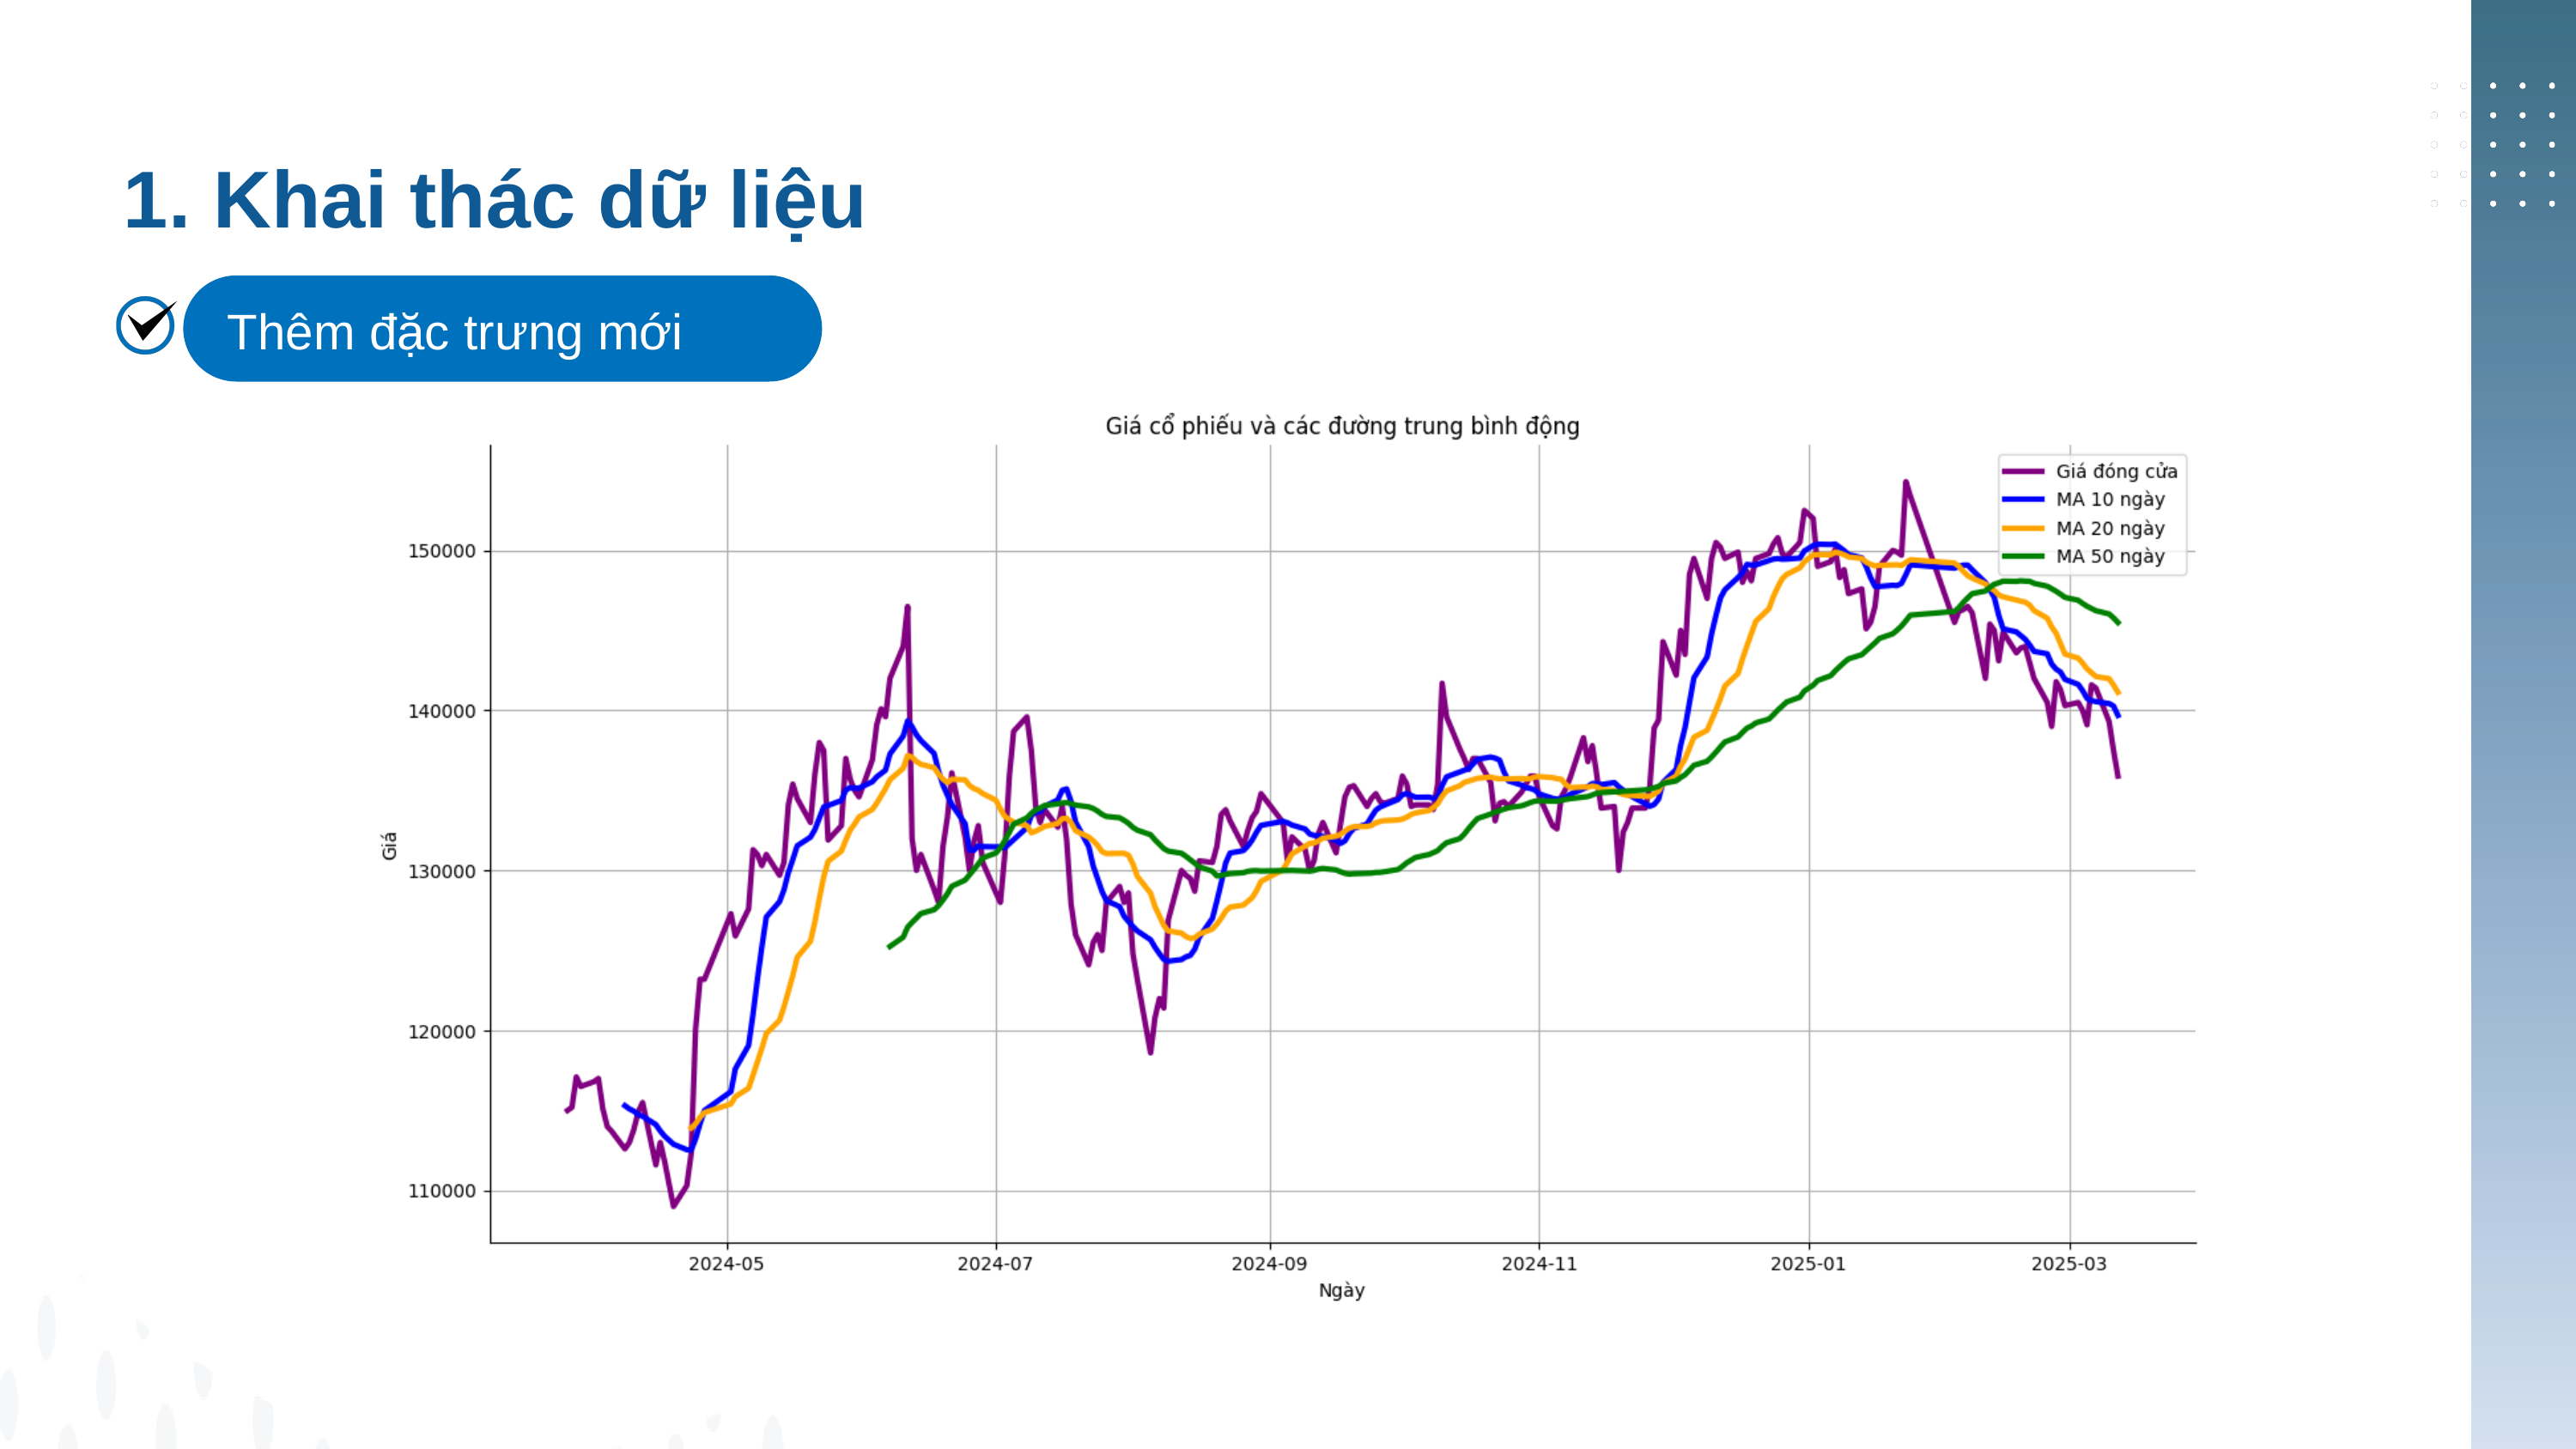

1. Khai thác dữ liệu

Thêm đặc trưng mới